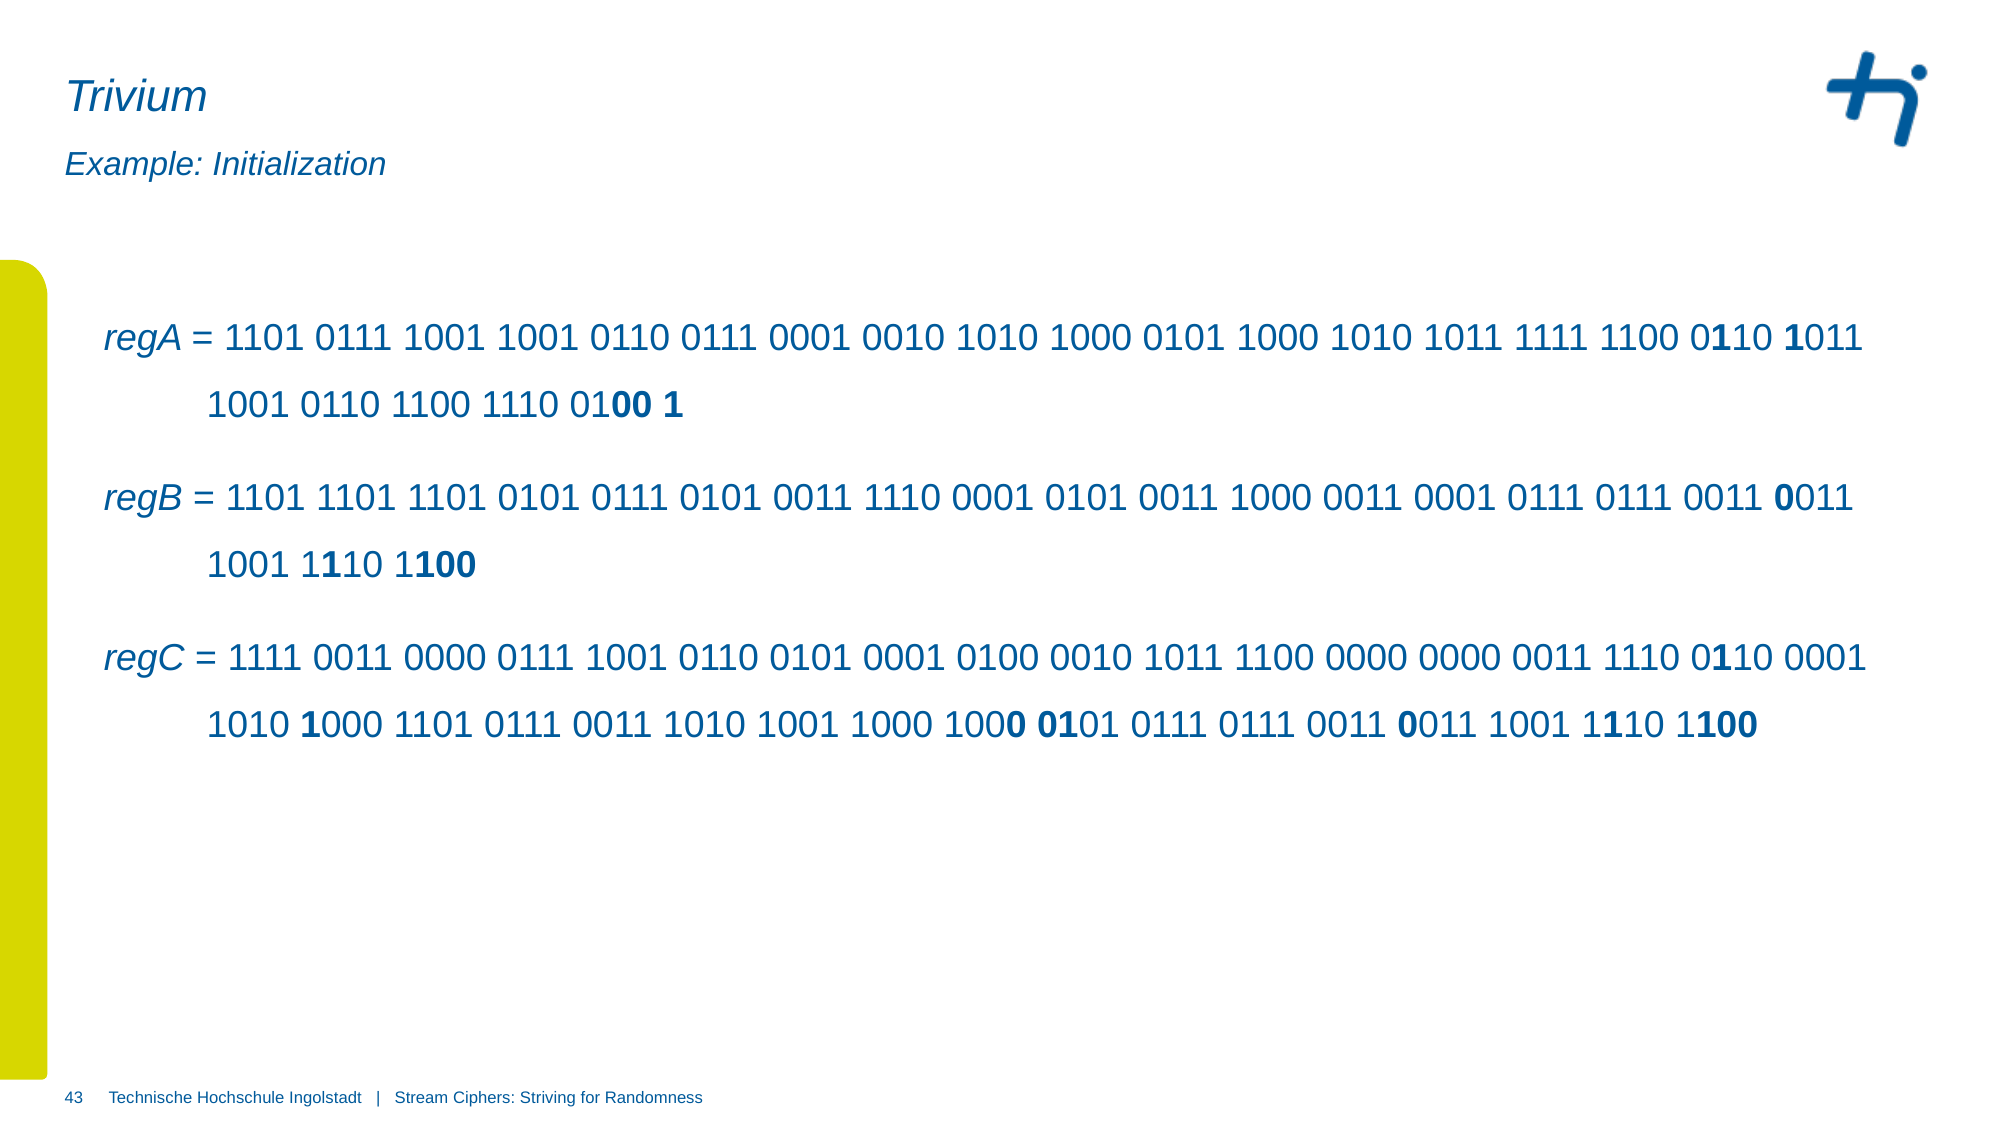

# Trivium
Example: Initialization
regA = 1101 0111 1001 1001 0110 0111 0001 0010 1010 1000 0101 1000 1010 1011 1111 1100 0110 1011 1001 0110 1100 1110 0100 1
regB = 1101 1101 1101 0101 0111 0101 0011 1110 0001 0101 0011 1000 0011 0001 0111 0111 0011 0011 1001 1110 1100
regC = 1111 0011 0000 0111 1001 0110 0101 0001 0100 0010 1011 1100 0000 0000 0011 1110 0110 0001 1010 1000 1101 0111 0011 1010 1001 1000 1000 0101 0111 0111 0011 0011 1001 1110 1100
43